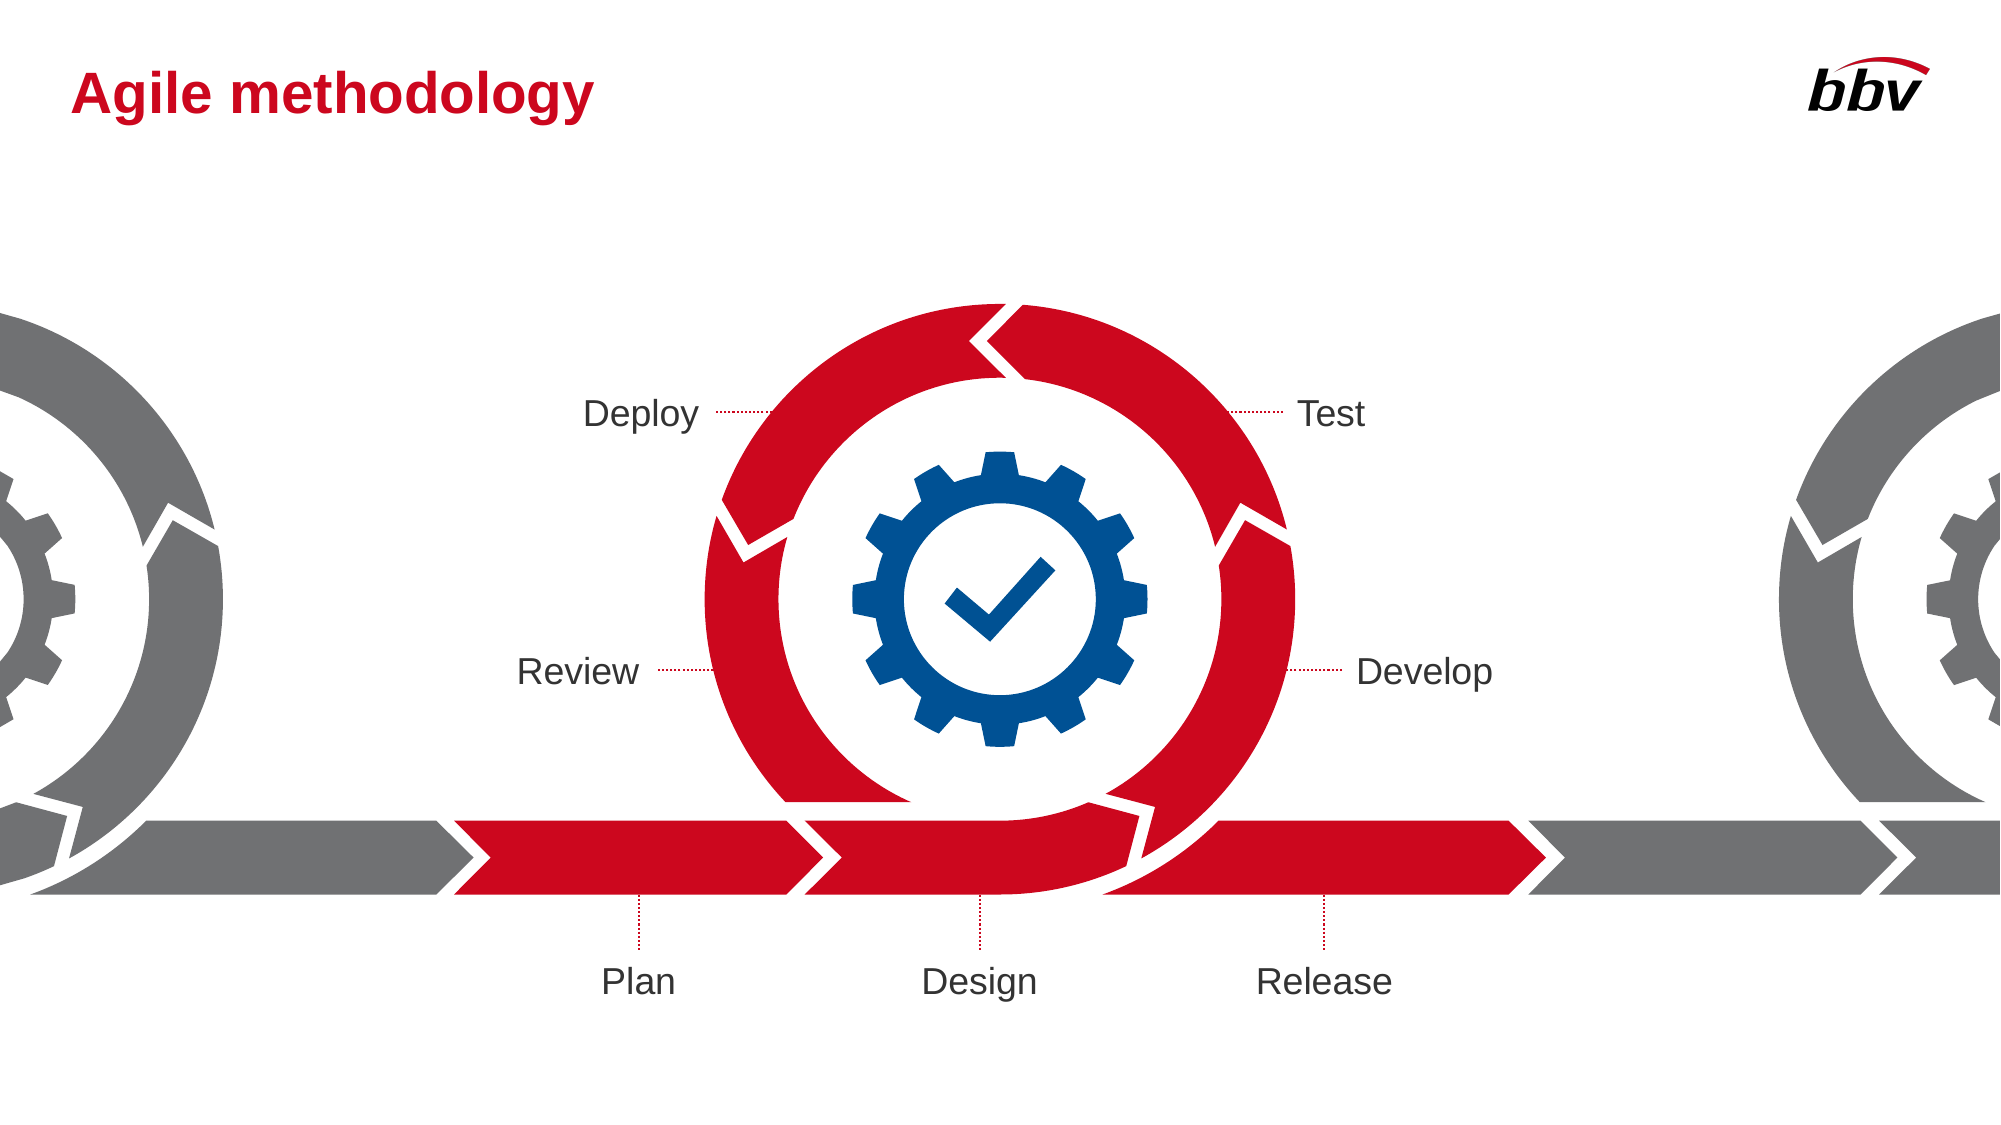

# Agile methodology

Test
Deploy

Review
Develop

Plan
Design
Release